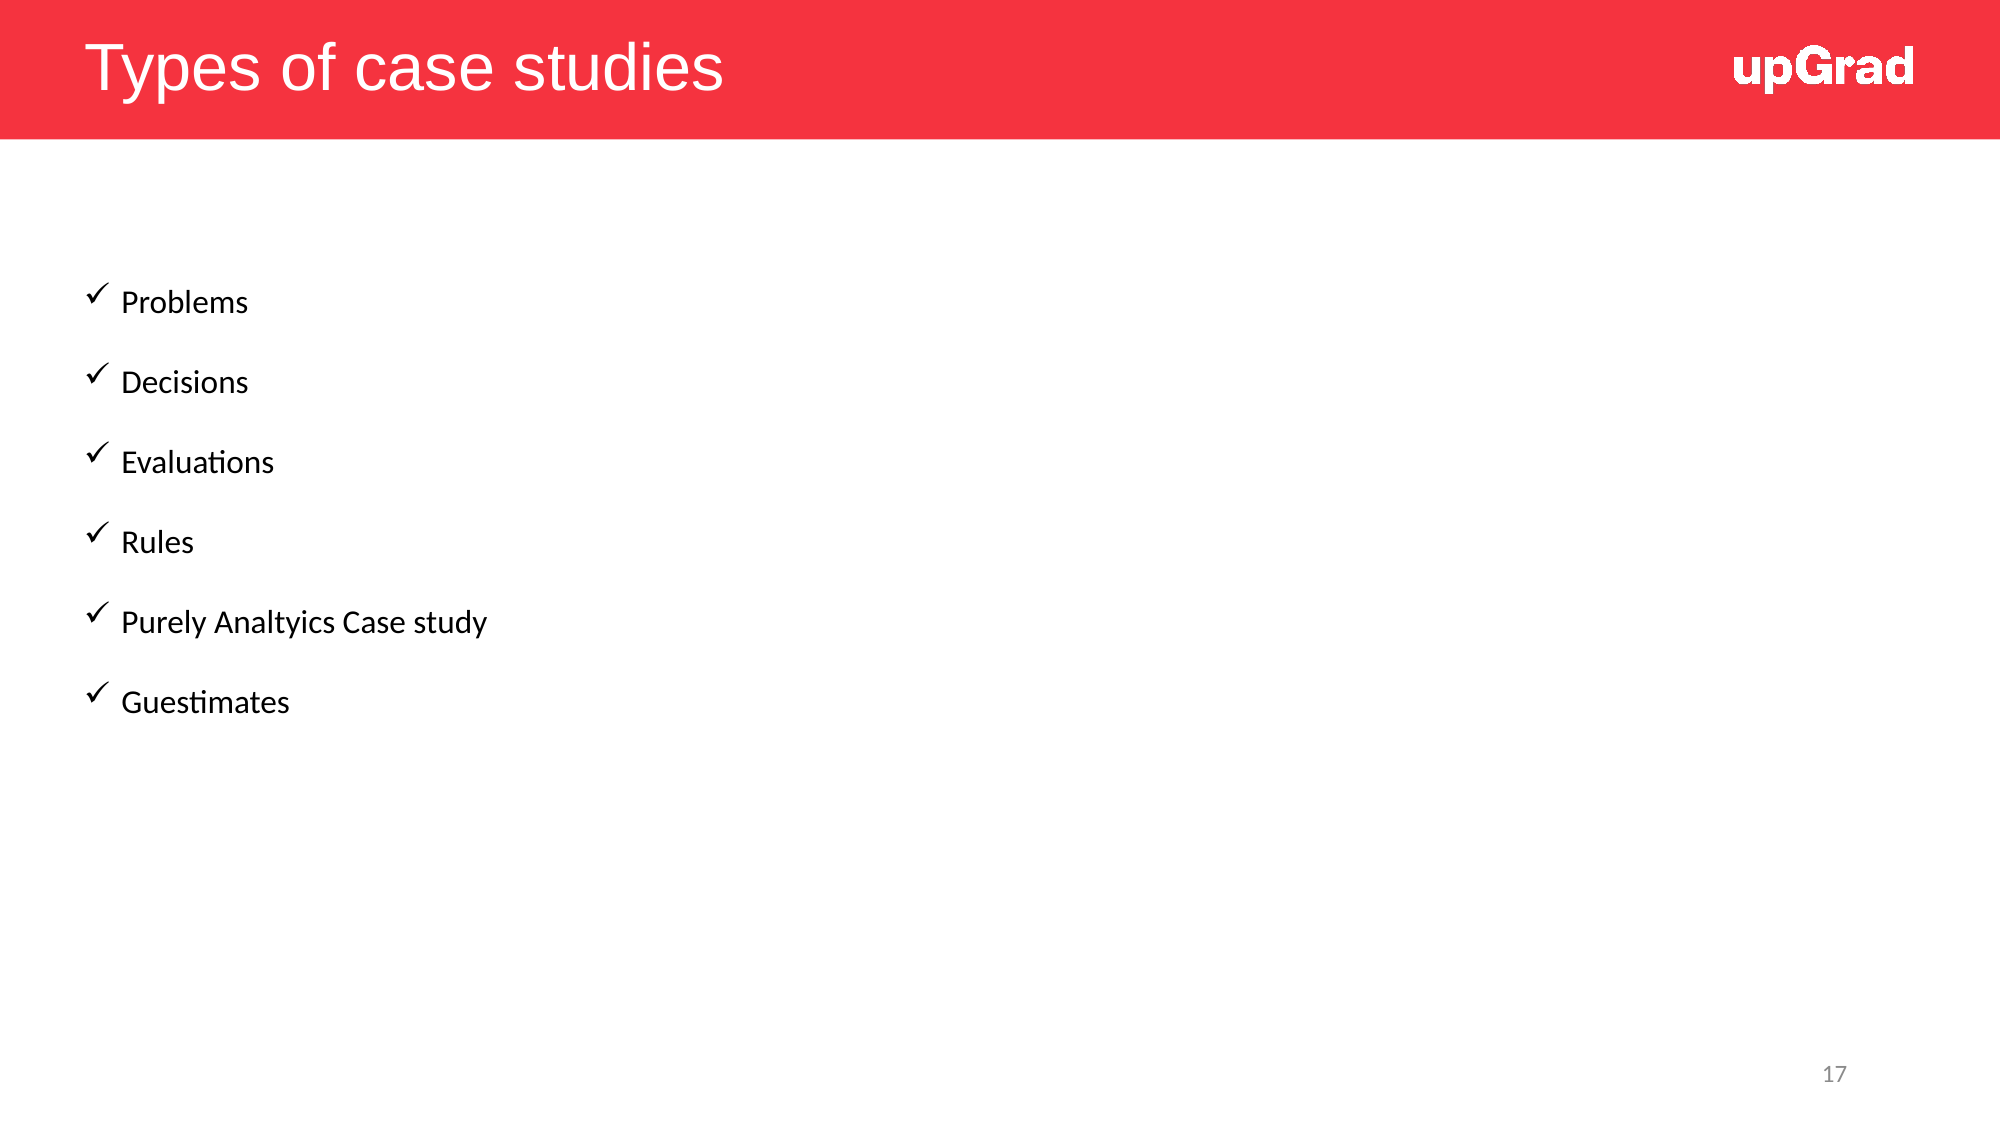

# Types of case studies
Problems

Decisions

Evaluations

Rules

Purely Analtyics Case study

Guestimates
17